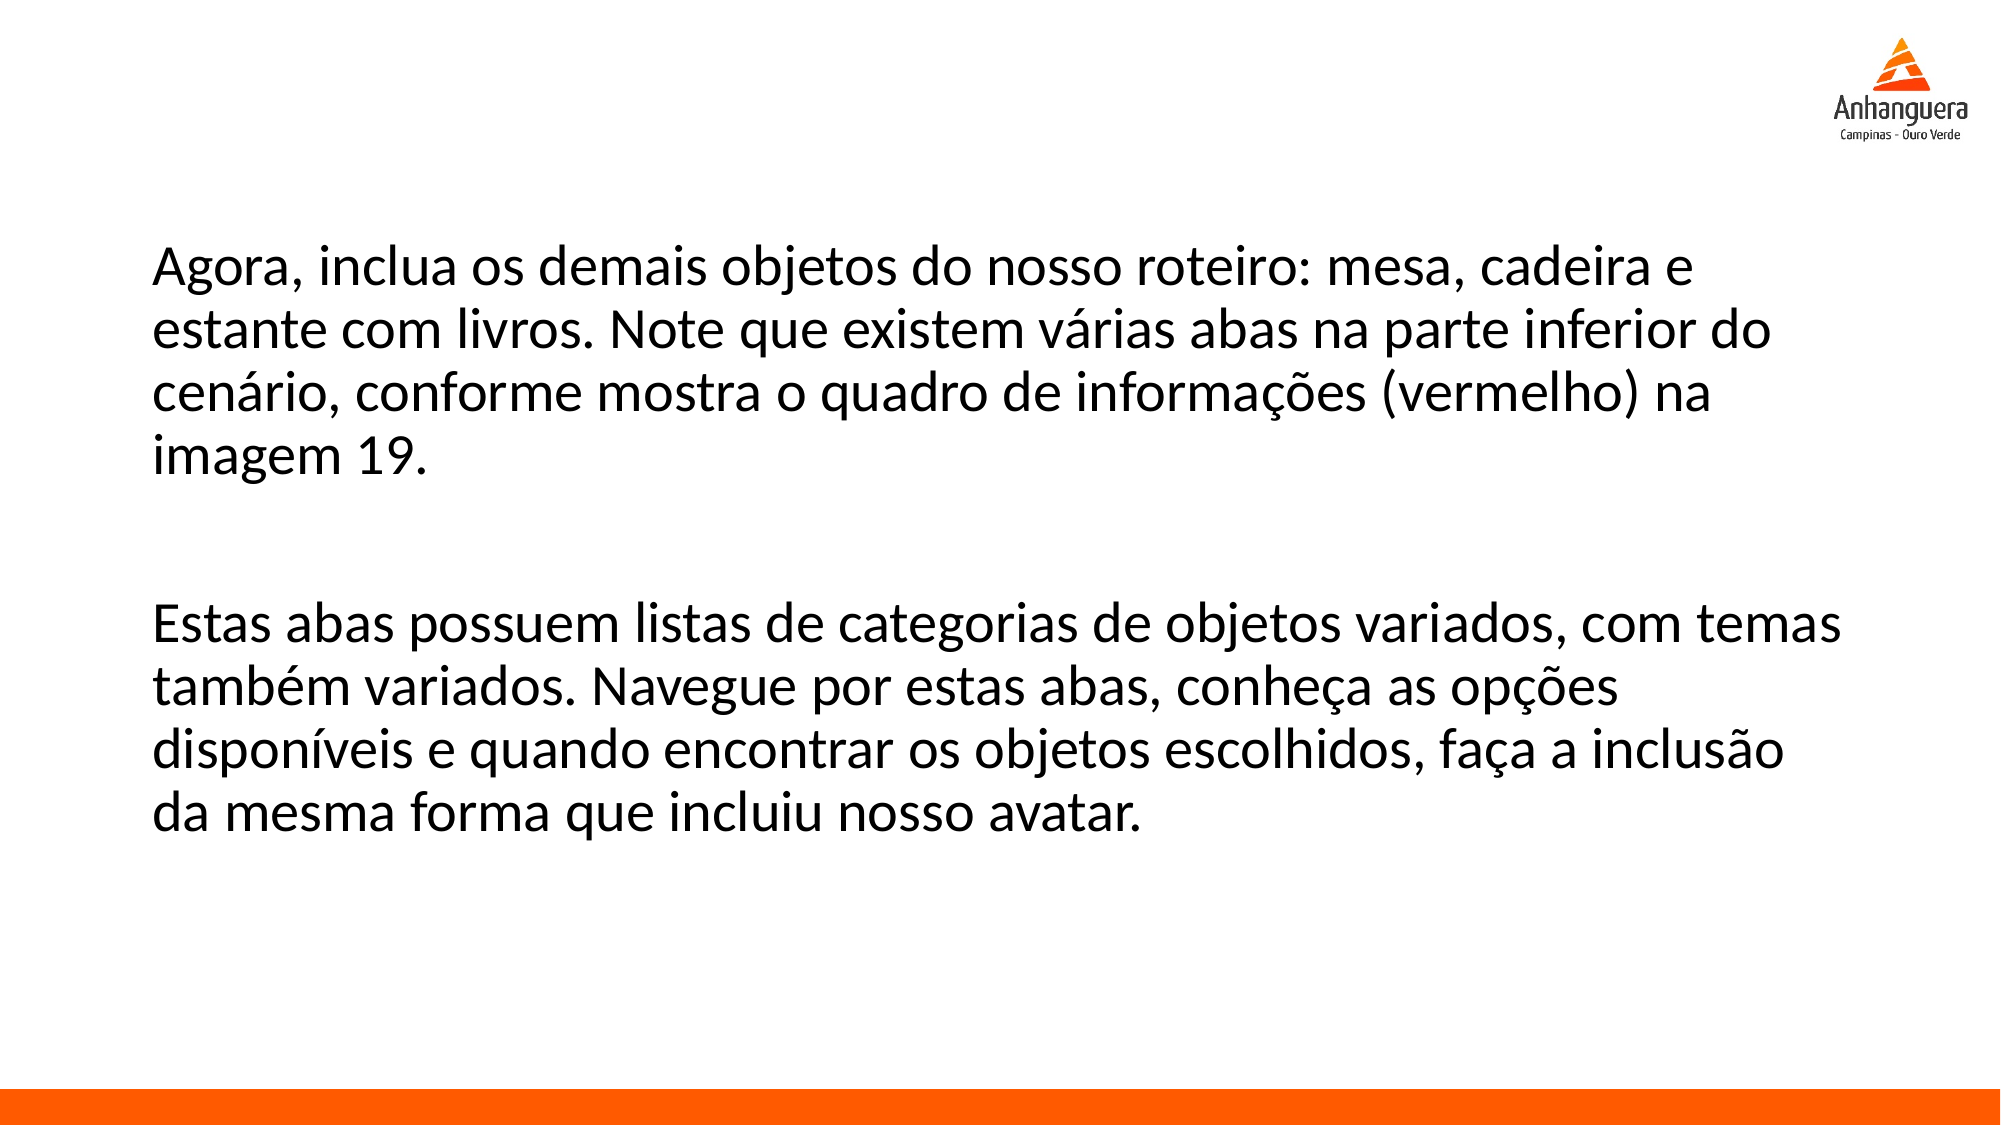

Agora, inclua os demais objetos do nosso roteiro: mesa, cadeira e estante com livros. Note que existem várias abas na parte inferior do cenário, conforme mostra o quadro de informações (vermelho) na imagem 19.

Estas abas possuem listas de categorias de objetos variados, com temas também variados. Navegue por estas abas, conheça as opções disponíveis e quando encontrar os objetos escolhidos, faça a inclusão da mesma forma que incluiu nosso avatar.